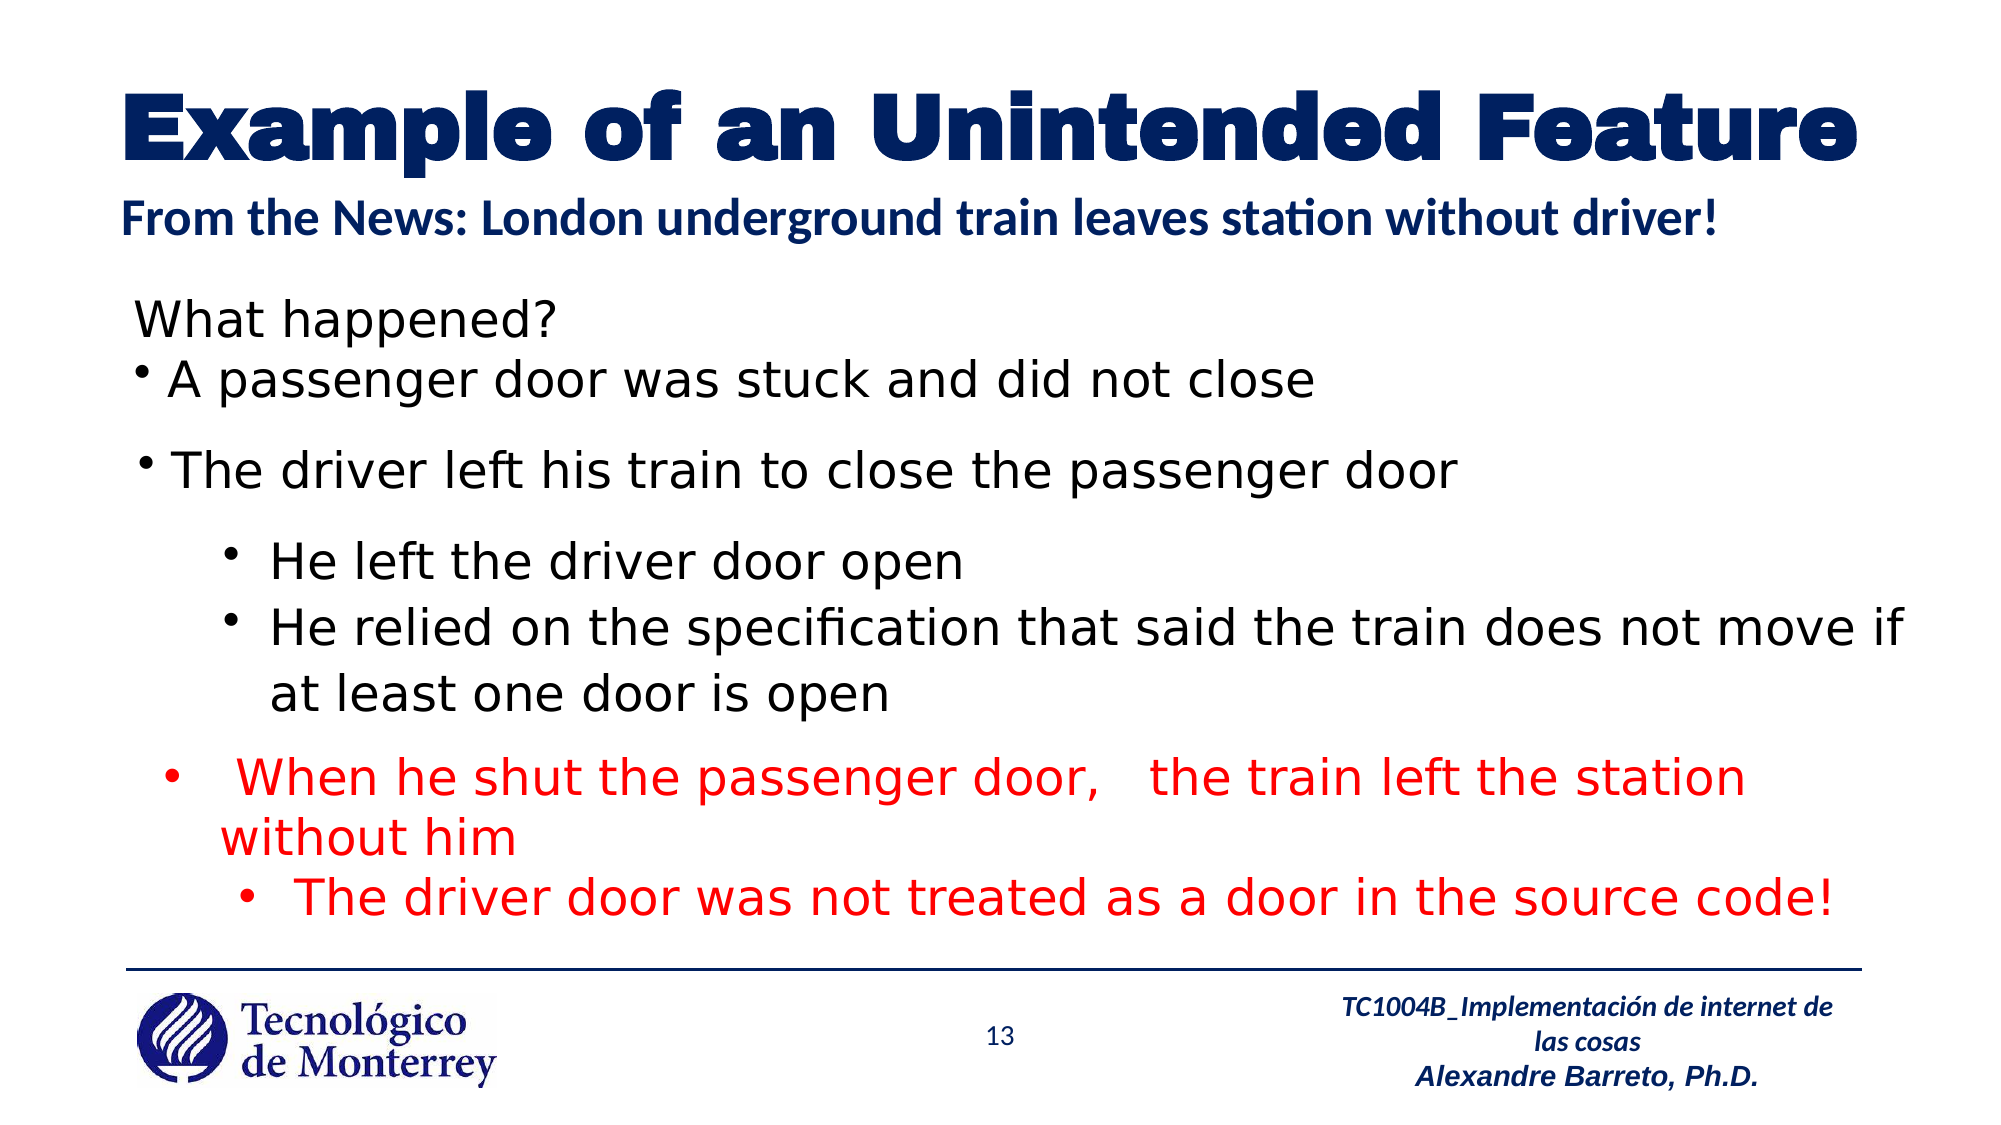

# Example of an Unintended Feature
From the News: London underground train leaves station without driver!

What happened?
 A passenger door was stuck and did not close
 The driver left his train to close the passenger door
He left the driver door open
He relied on the specification that said the train does not move if at least one door is open
 When he shut the passenger door,   the train left the station without him
The driver door was not treated as a door in the source code!